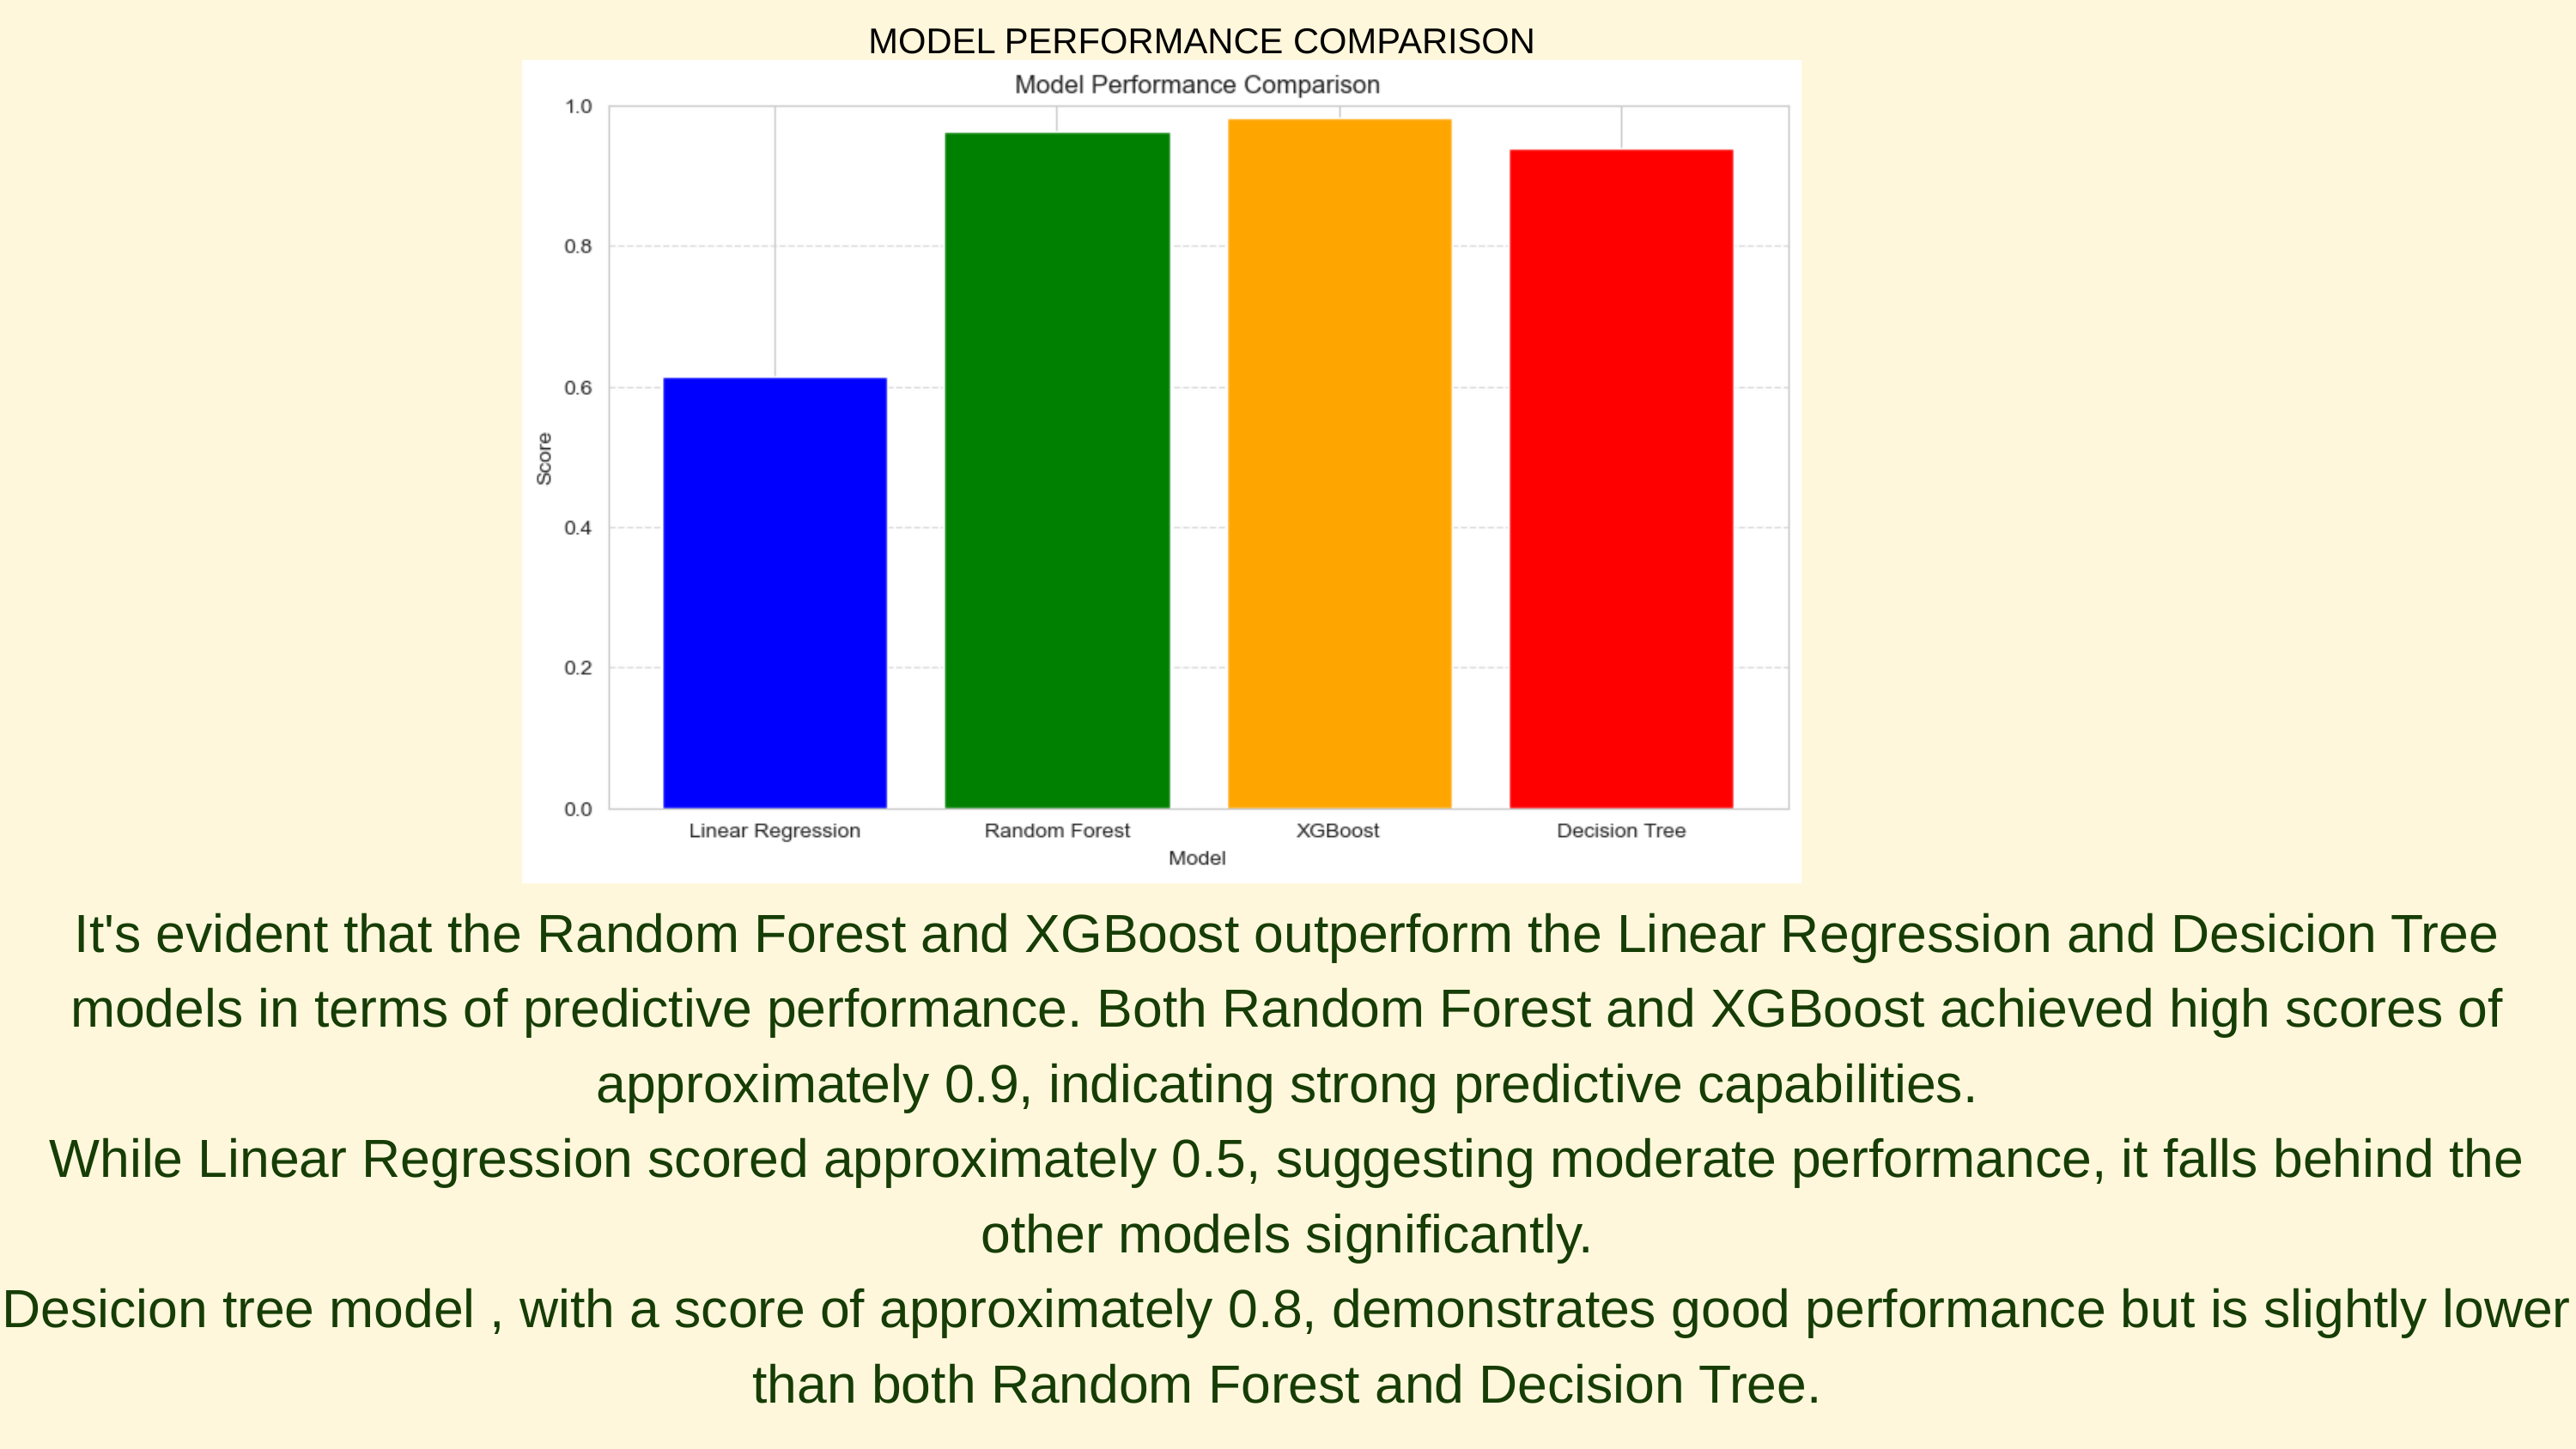

MODEL PERFORMANCE COMPARISON

It's evident that the Random Forest and XGBoost outperform the Linear Regression and Desicion Tree models in terms of predictive performance. Both Random Forest and XGBoost achieved high scores of approximately 0.9, indicating strong predictive capabilities.
While Linear Regression scored approximately 0.5, suggesting moderate performance, it falls behind the other models significantly.
Desicion tree model , with a score of approximately 0.8, demonstrates good performance but is slightly lower than both Random Forest and Decision Tree.